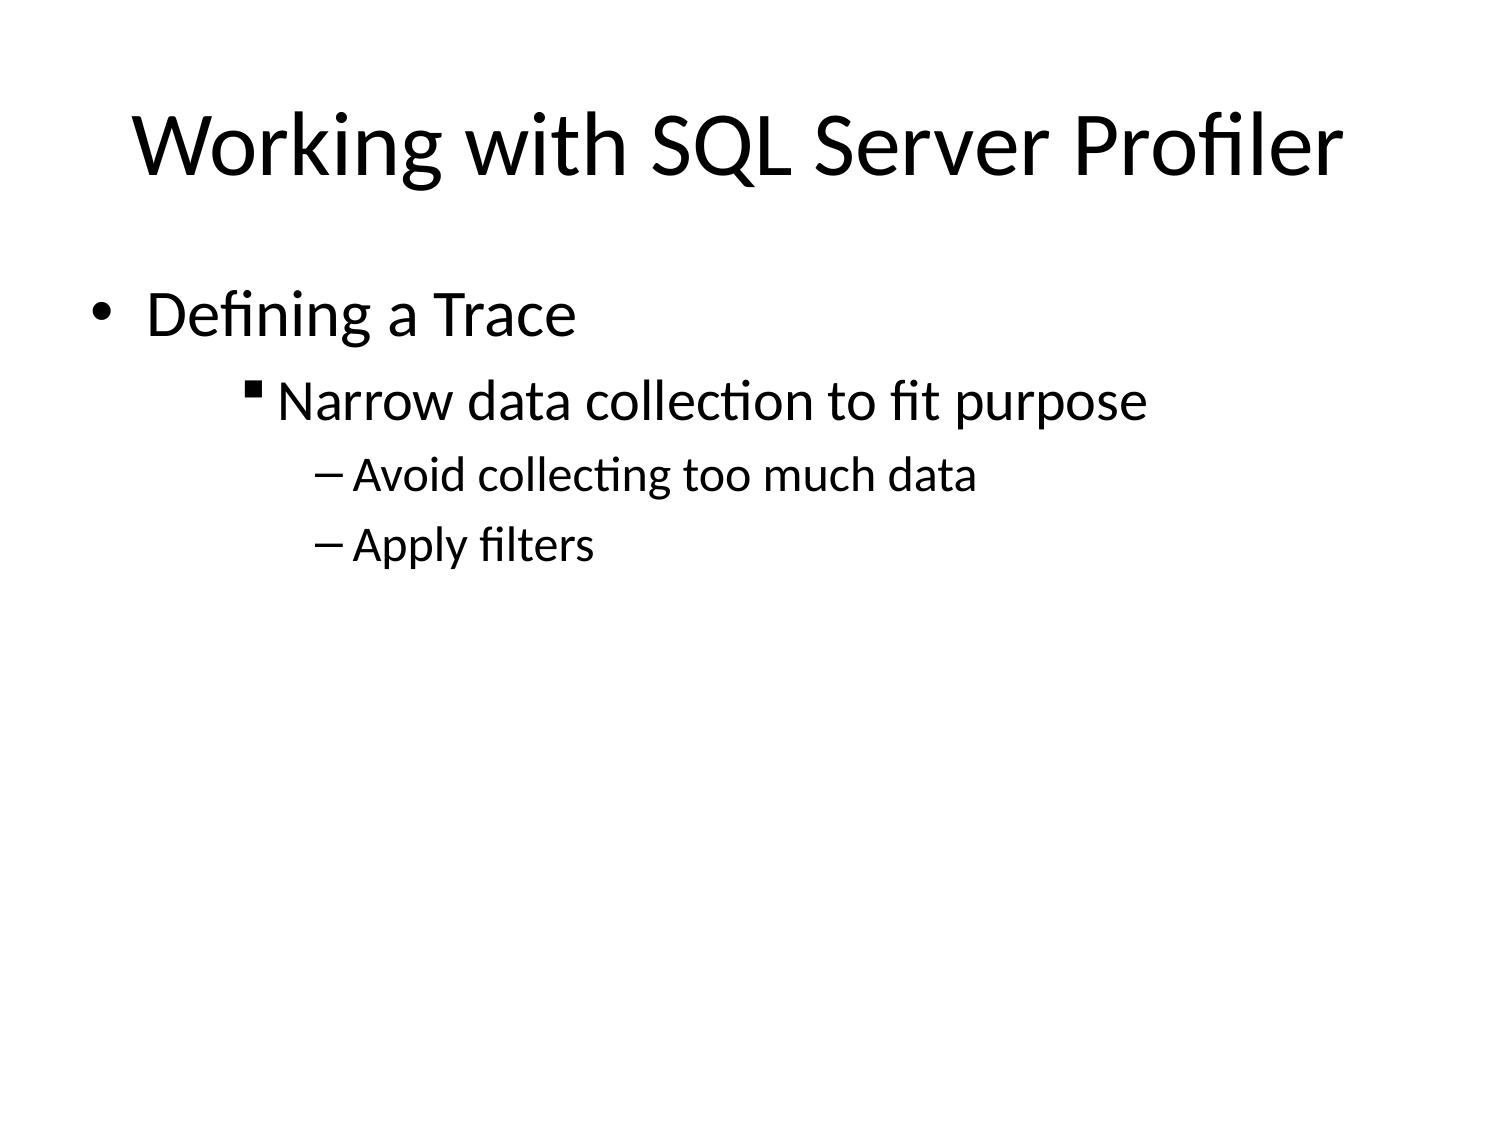

# Working with SQL Server Profiler
Defining a Trace
Narrow data collection to fit purpose
Avoid collecting too much data
Apply filters